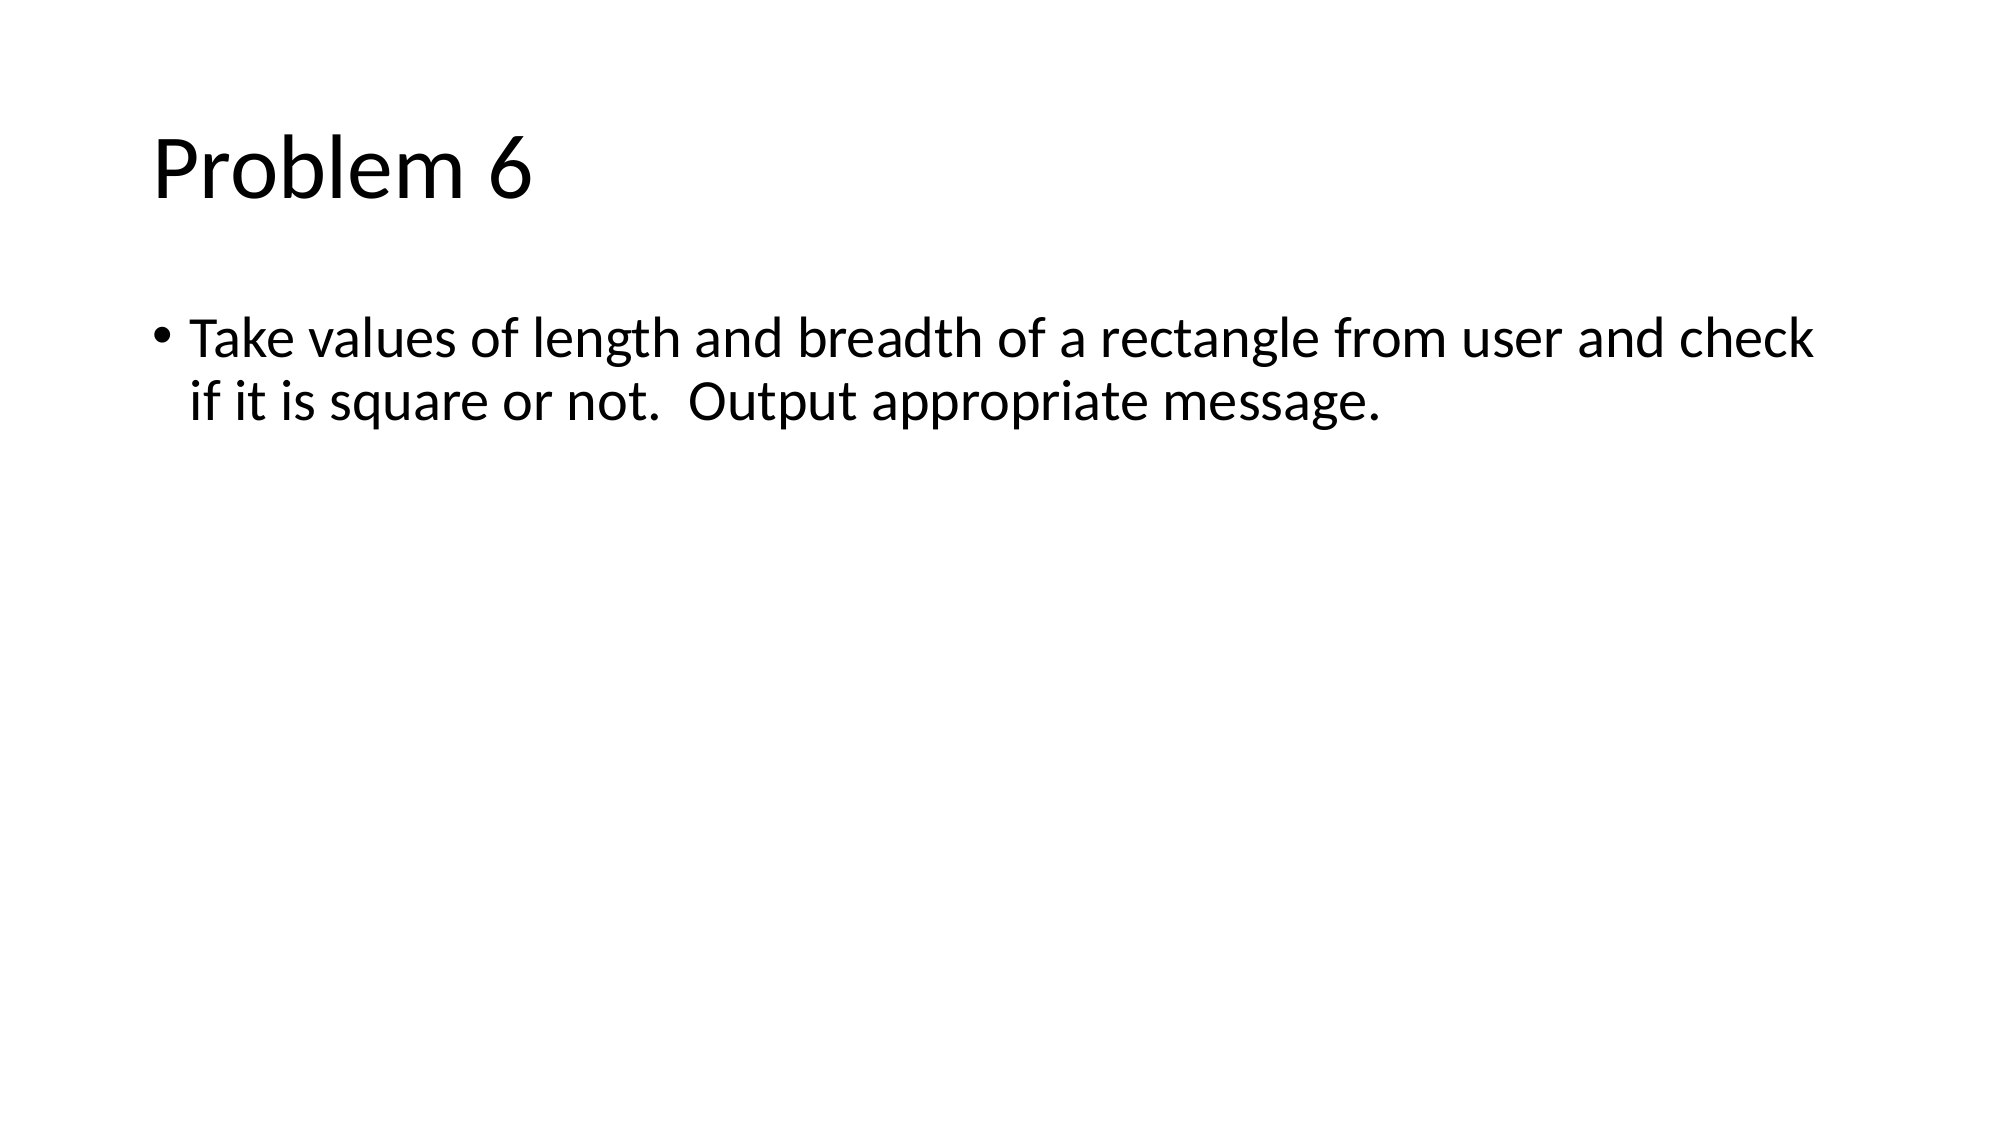

# Problem 6
Take values of length and breadth of a rectangle from user and check if it is square or not.  Output appropriate message.